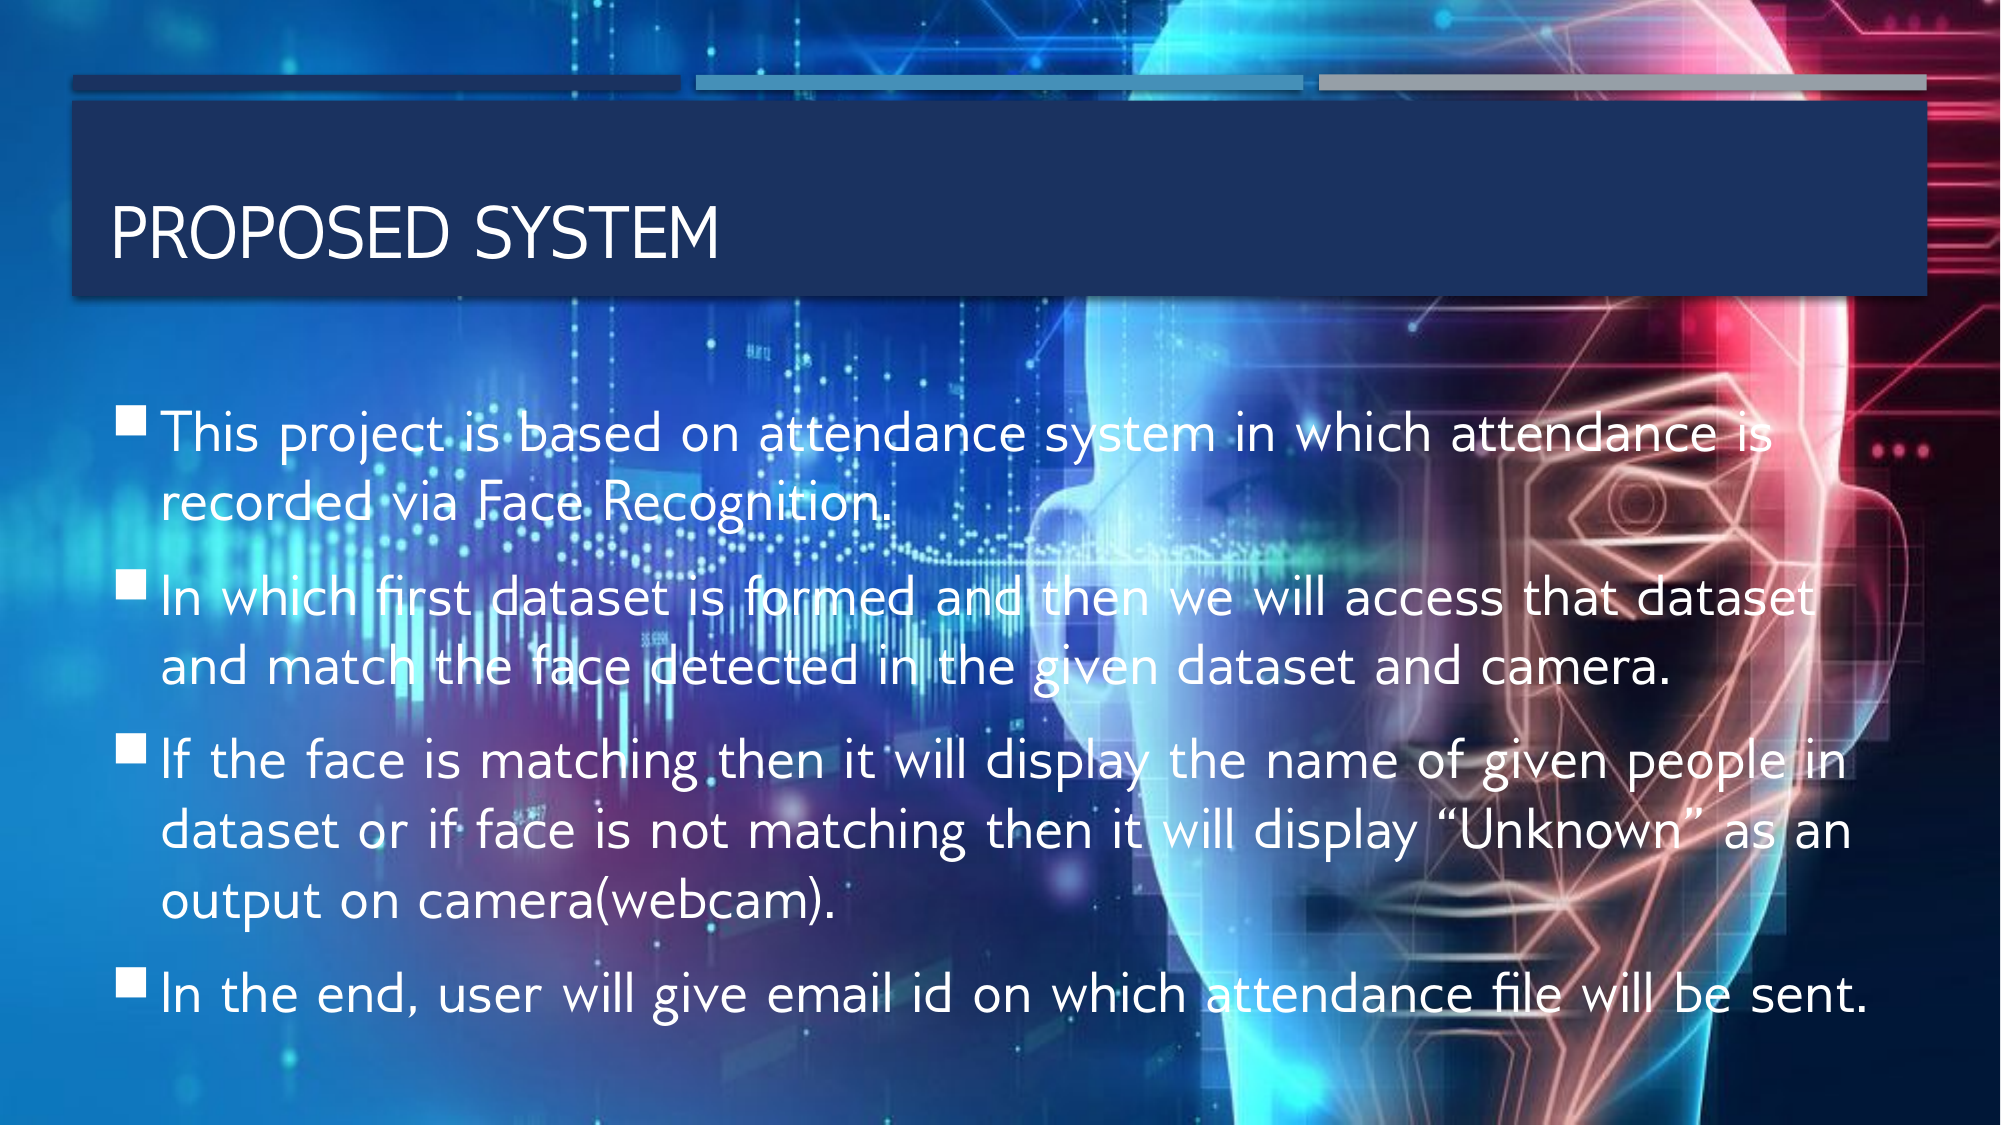

# Proposed system
This project is based on attendance system in which attendance is recorded via Face Recognition.
In which first dataset is formed and then we will access that dataset and match the face detected in the given dataset and camera.
If the face is matching then it will display the name of given people in dataset or if face is not matching then it will display “Unknown” as an output on camera(webcam).
In the end, user will give email id on which attendance file will be sent.